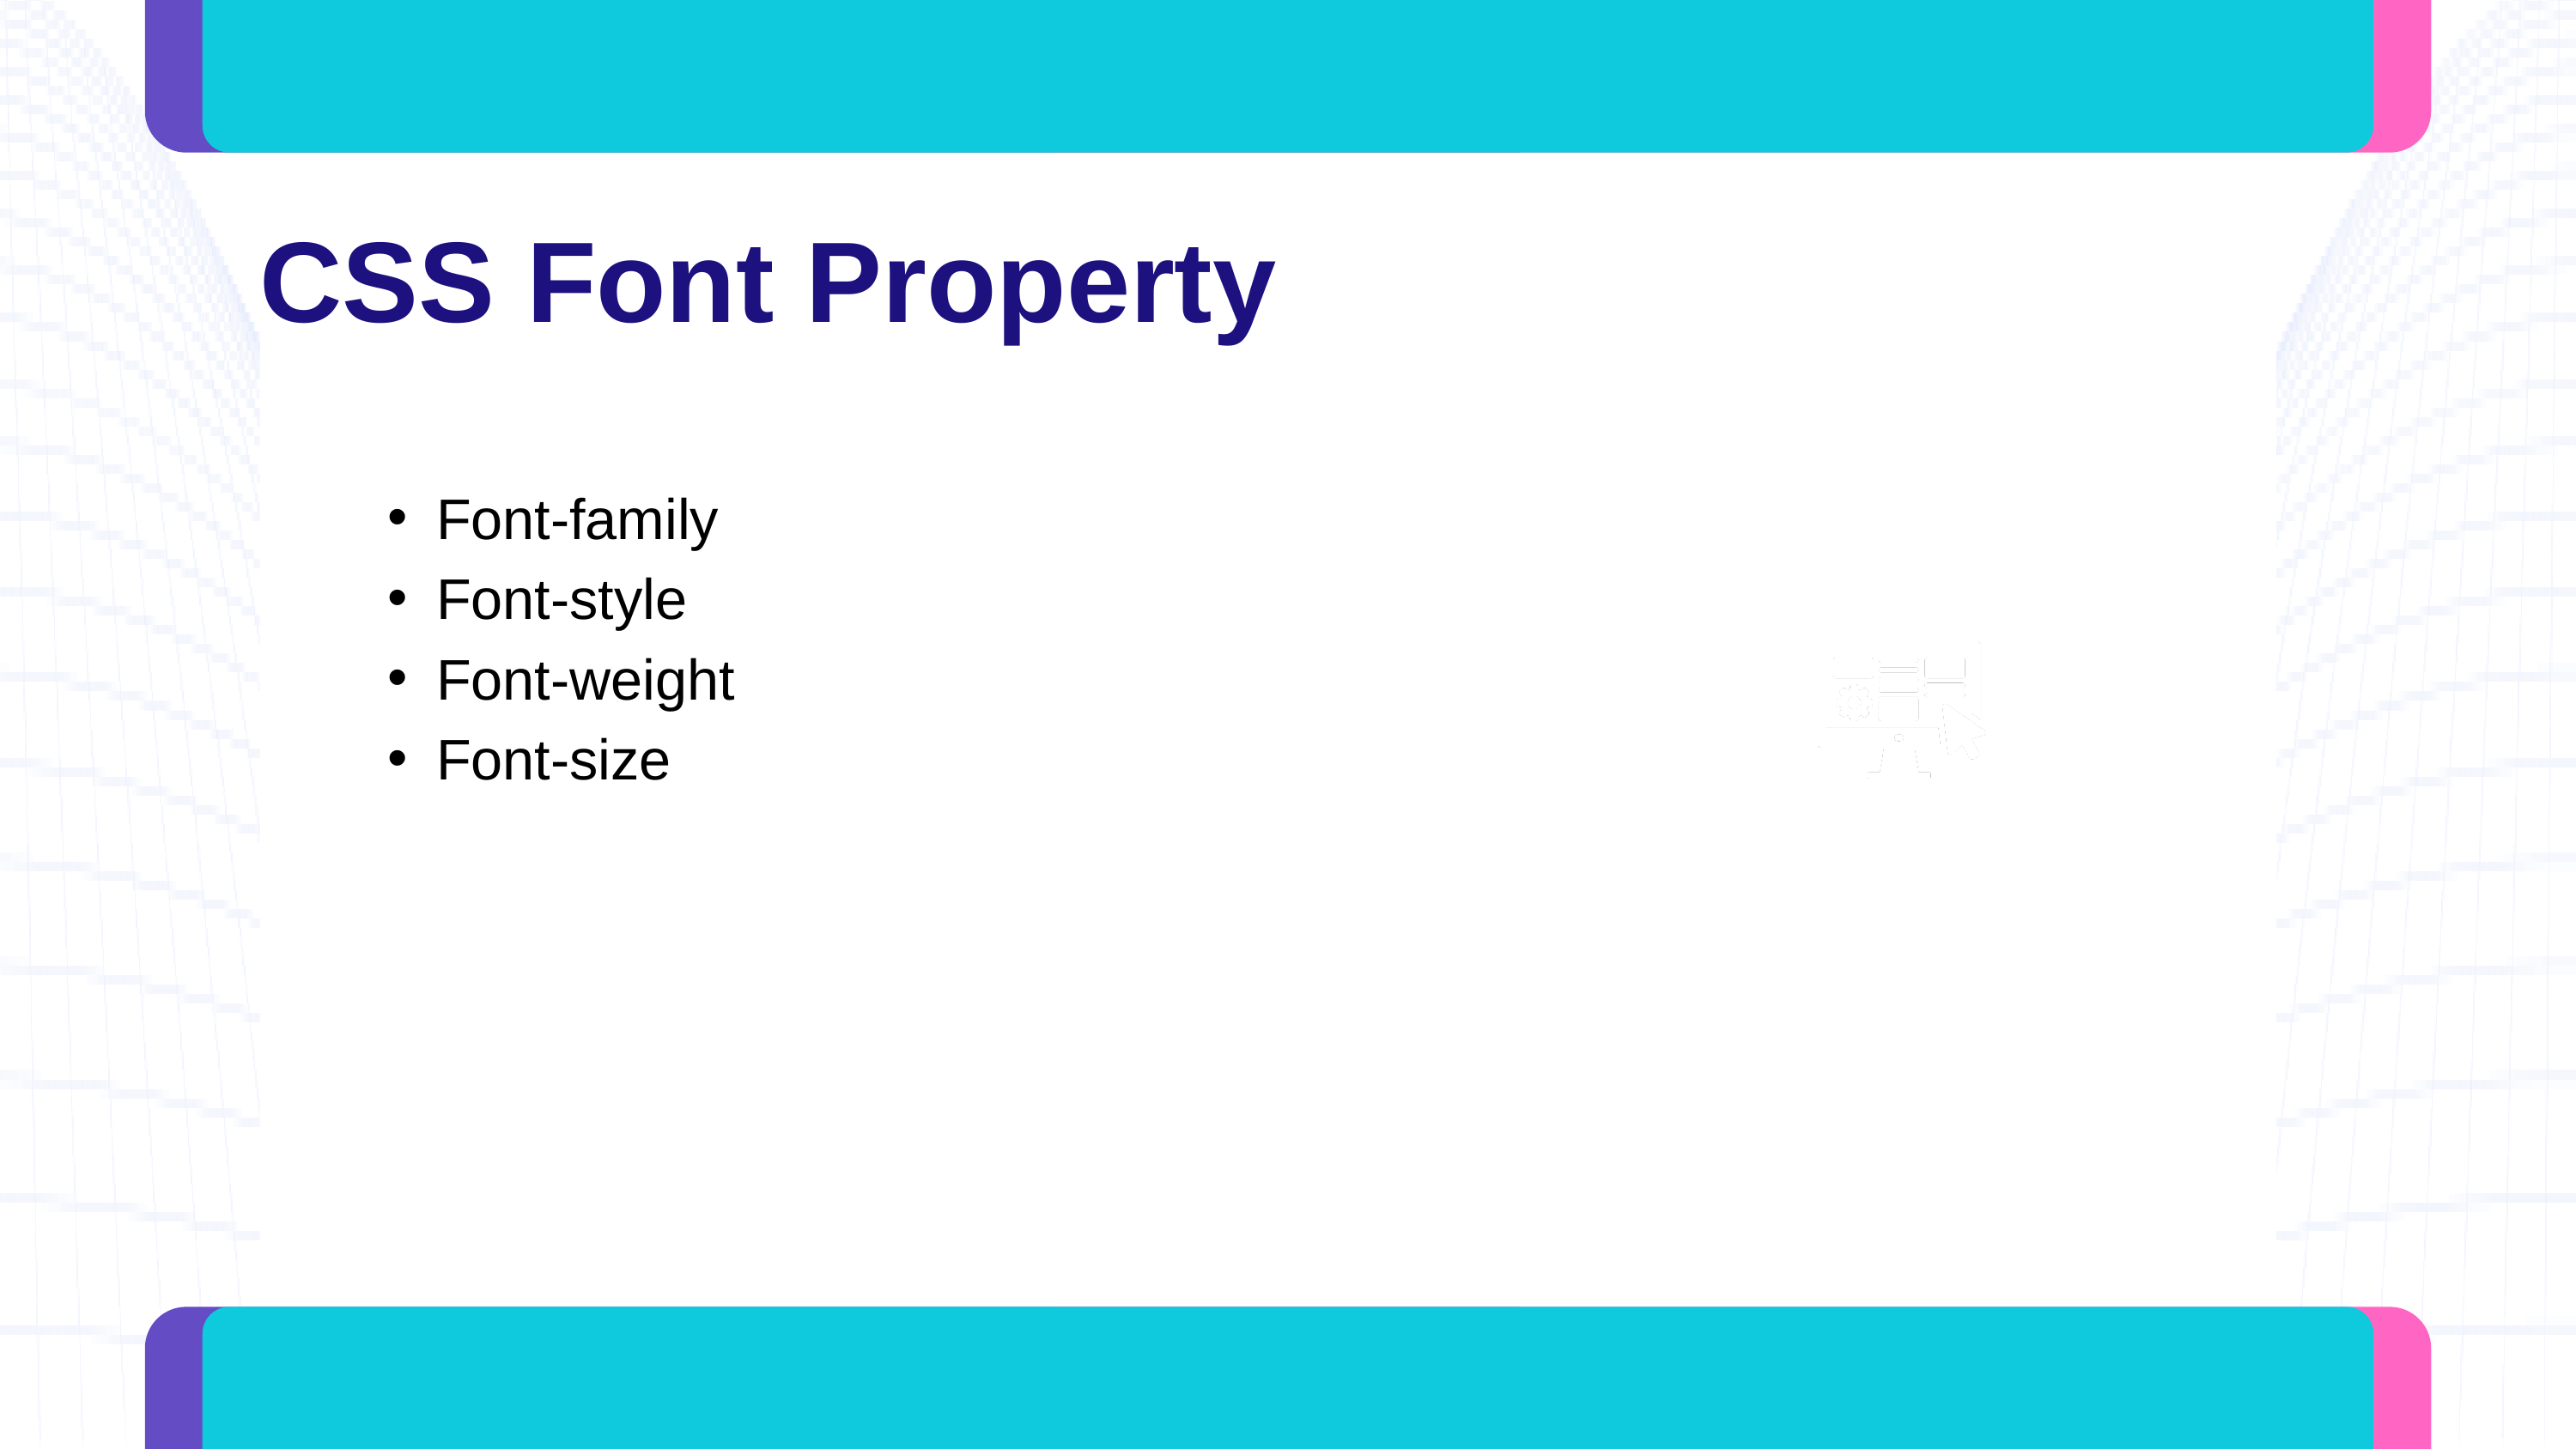

CSS Font Property

Font-family
Font-style
Font-weight
Font-size